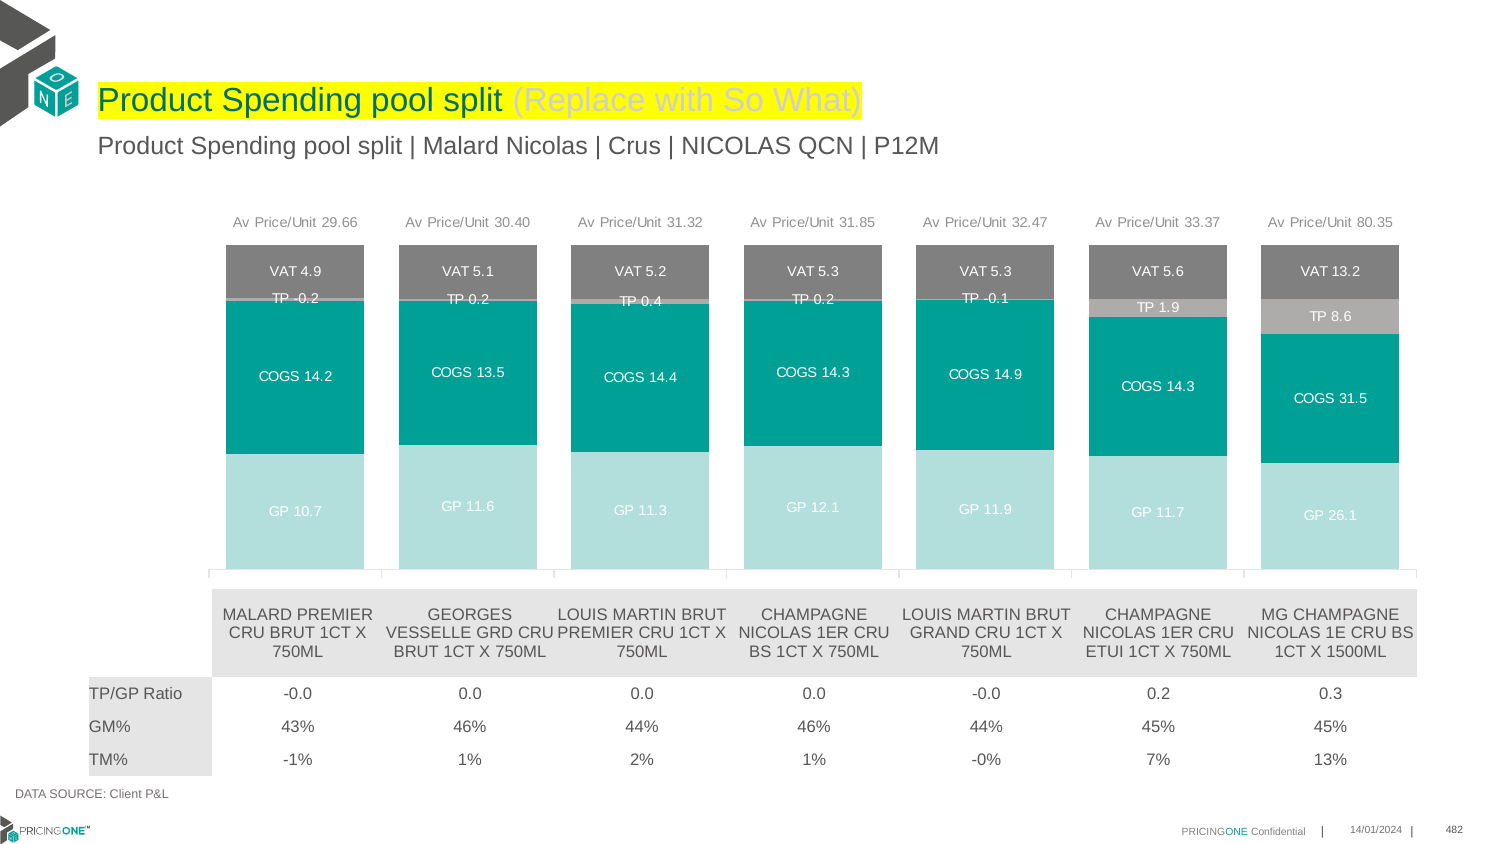

# Product Spending pool split (Replace with So What)
Product Spending pool split | Malard Nicolas | Crus | NICOLAS QCN | P12M

### Chart

| Category | GP | COGS | TP | VAT |
|---|---|---|---|---|
| Av Price/Unit 29.66 | 10.710940945674043 | 14.226450591786008 | -0.22455560914506023 | 4.942557304611981 |
| Av Price/Unit 30.40 | 11.62057019438445 | 13.511056419486442 | 0.2002991920646302 | 5.066394688424928 |
| Av Price/Unit 31.32 | 11.273034655380895 | 14.37377992744861 | 0.4490622893994356 | 5.21918581217251 |
| Av Price/Unit 31.85 | 12.089662650602408 | 14.28761626506024 | 0.1638857429718854 | 5.3082329317269075 |
| Av Price/Unit 32.47 | 11.8733 | 14.906499999999998 | -0.11028919226394152 | 5.333902161547211 |
| Av Price/Unit 33.37 | 11.67552201492537 | 14.275235074626865 | 1.860188184079604 | 5.562189054726366 |
| Av Price/Unit 80.35 | 26.0915 | 31.530999999999995 | 8.598430232558151 | 13.244186046511627 |
|  | MALARD PREMIER CRU BRUT 1CT X 750ML | GEORGES VESSELLE GRD CRU BRUT 1CT X 750ML | LOUIS MARTIN BRUT PREMIER CRU 1CT X 750ML | CHAMPAGNE NICOLAS 1ER CRU BS 1CT X 750ML | LOUIS MARTIN BRUT GRAND CRU 1CT X 750ML | CHAMPAGNE NICOLAS 1ER CRU ETUI 1CT X 750ML | MG CHAMPAGNE NICOLAS 1E CRU BS 1CT X 1500ML |
| --- | --- | --- | --- | --- | --- | --- | --- |
| TP/GP Ratio | -0.0 | 0.0 | 0.0 | 0.0 | -0.0 | 0.2 | 0.3 |
| GM% | 43% | 46% | 44% | 46% | 44% | 45% | 45% |
| TM% | -1% | 1% | 2% | 1% | -0% | 7% | 13% |
DATA SOURCE: Client P&L

14/01/2024
482